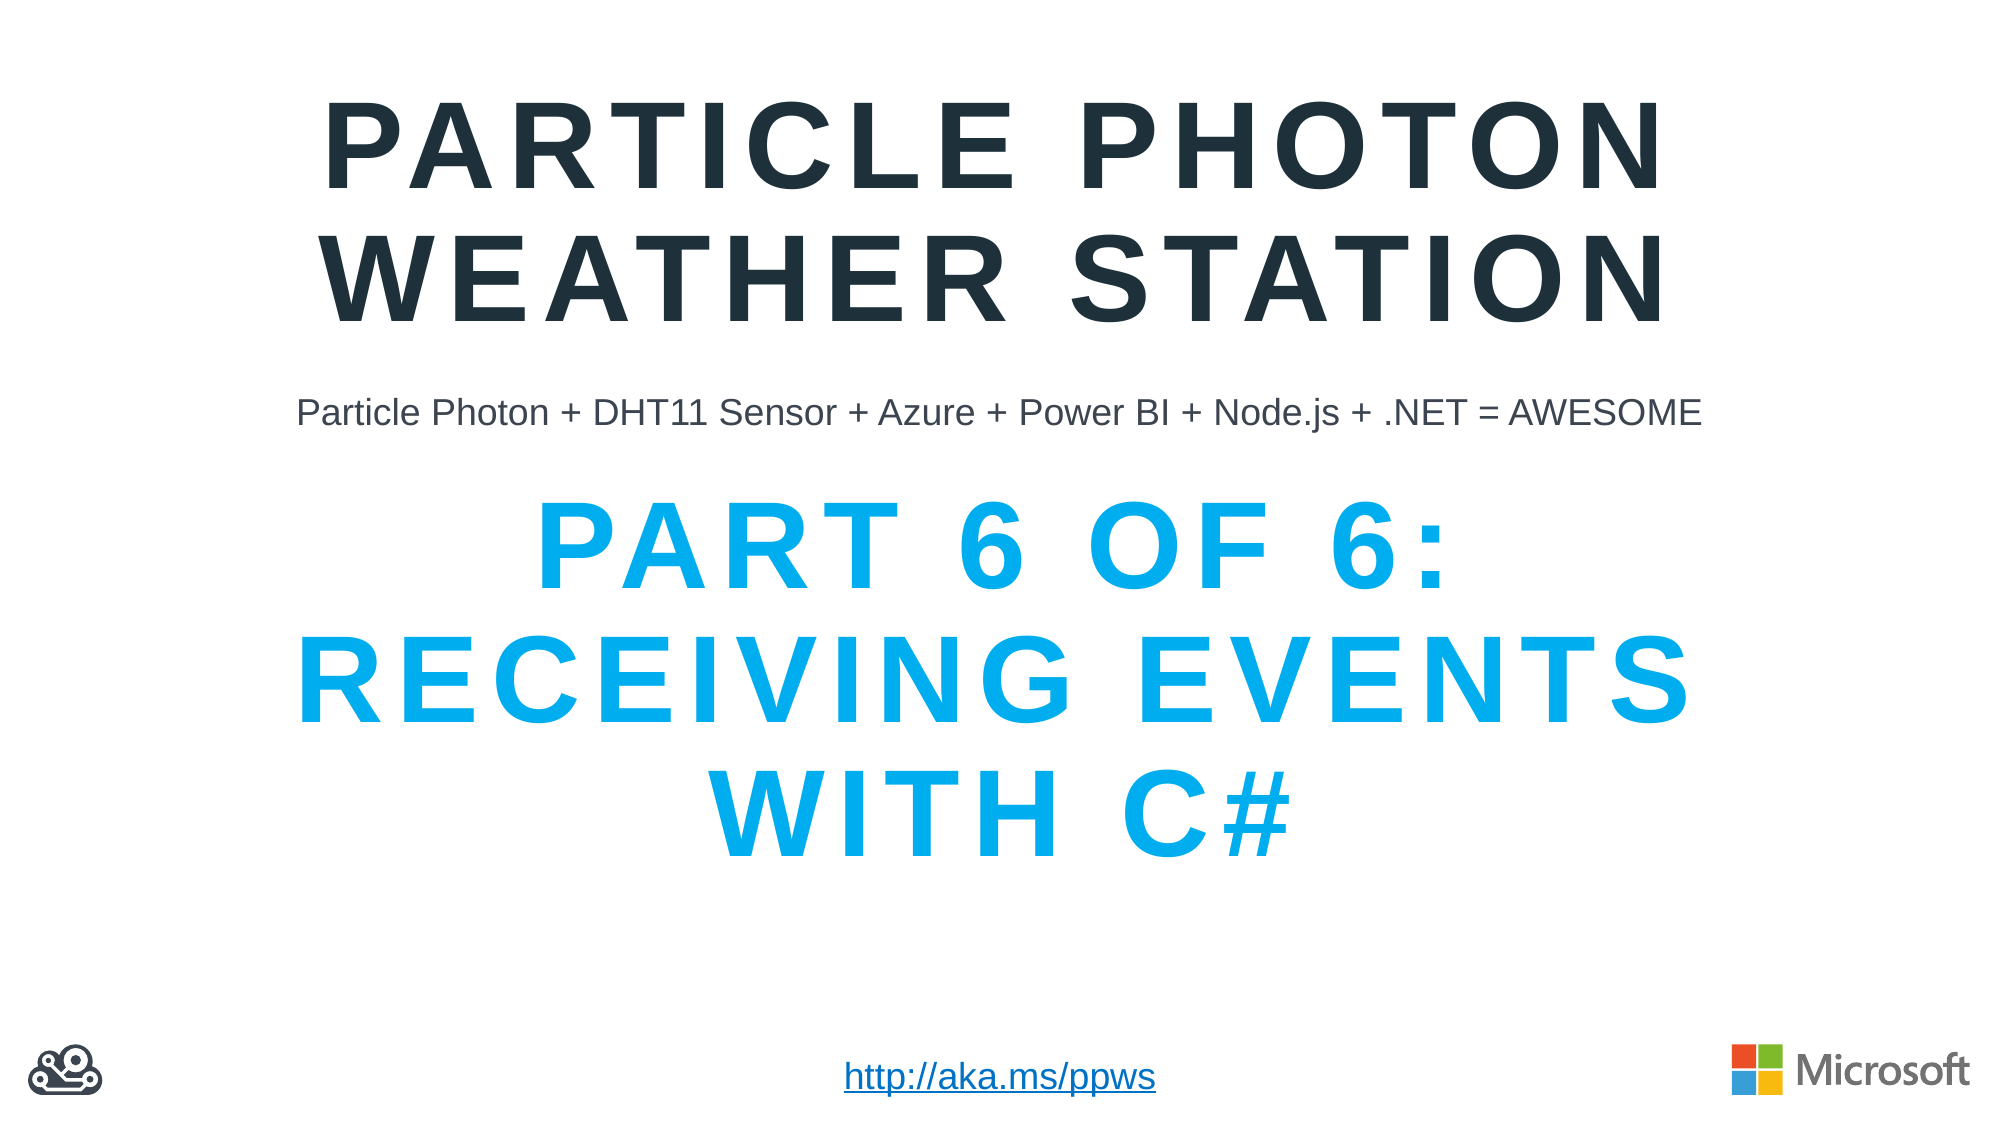

# Particle photon weather station Part 6 of 6: RECEIVING EVENTS with C#
Particle Photon + DHT11 Sensor + Azure + Power BI + Node.js + .NET = AWESOME